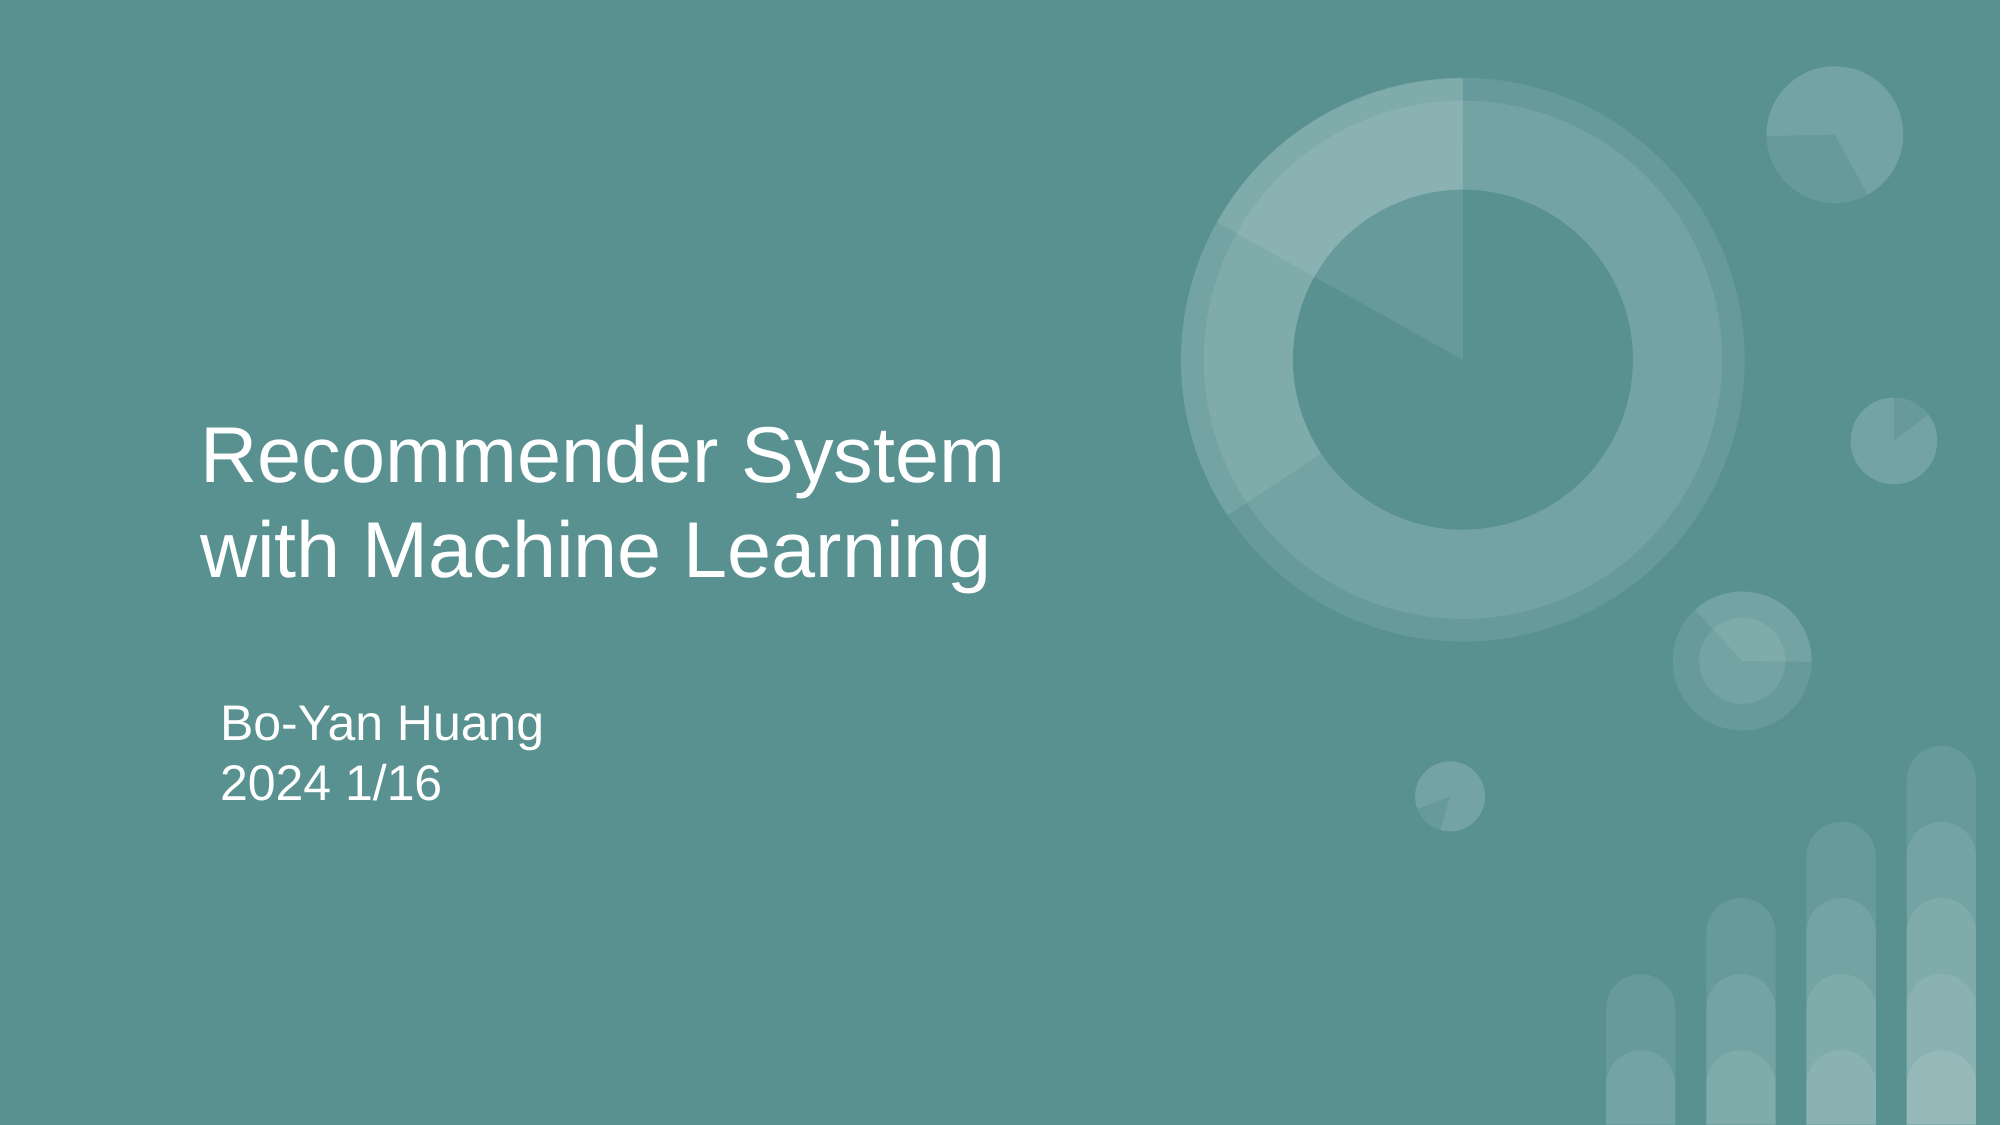

# Recommender System with Machine Learning

Bo-Yan Huang
2024 1/16